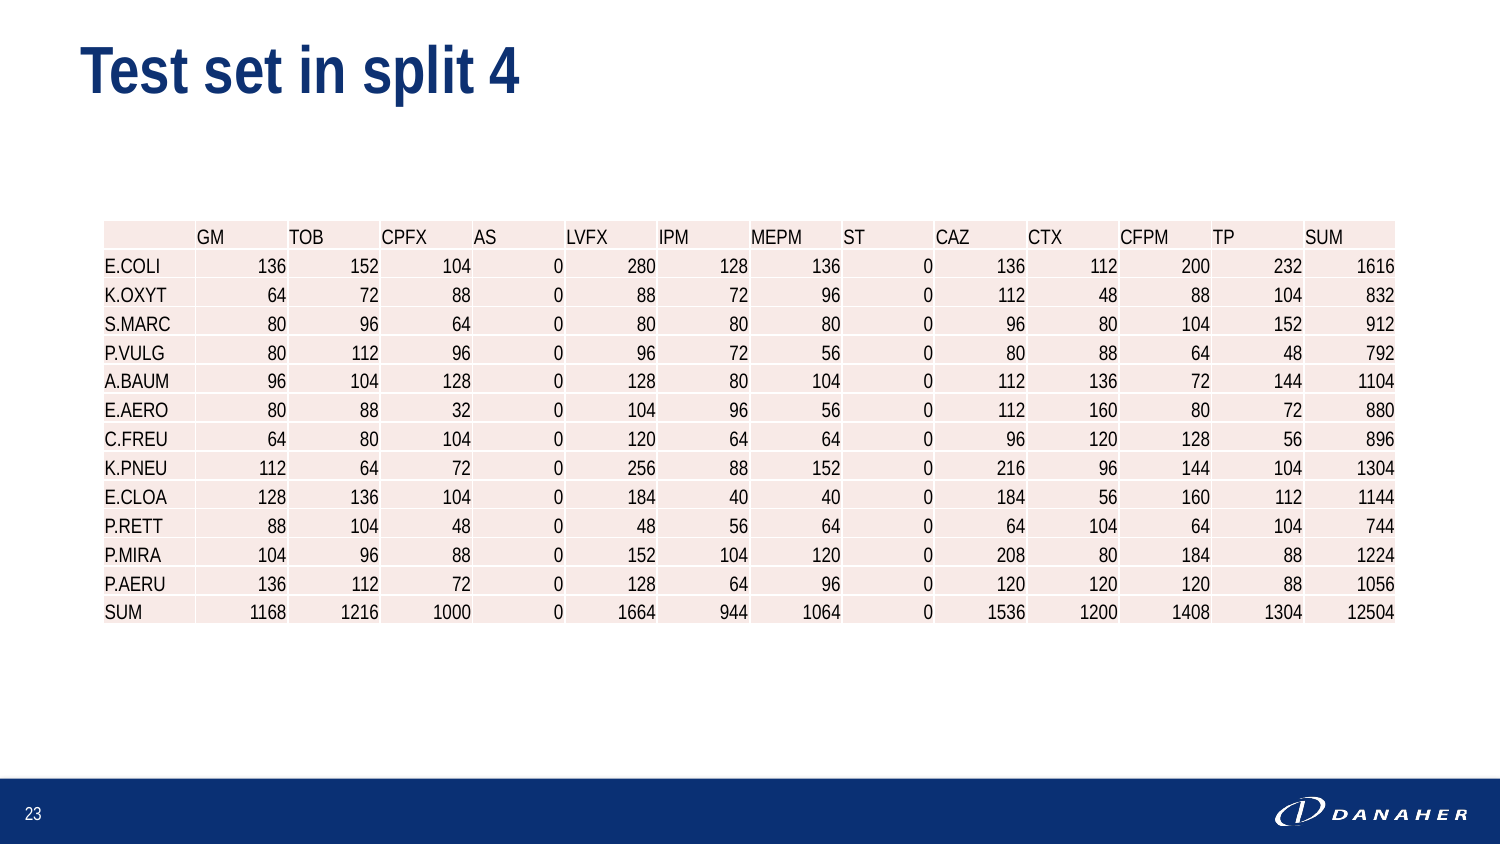

# Test set in split 4
|  | GM | TOB | CPFX | AS | LVFX | IPM | MEPM | ST | CAZ | CTX | CFPM | TP | SUM |
| --- | --- | --- | --- | --- | --- | --- | --- | --- | --- | --- | --- | --- | --- |
| E.COLI | 136 | 152 | 104 | 0 | 280 | 128 | 136 | 0 | 136 | 112 | 200 | 232 | 1616 |
| K.OXYT | 64 | 72 | 88 | 0 | 88 | 72 | 96 | 0 | 112 | 48 | 88 | 104 | 832 |
| S.MARC | 80 | 96 | 64 | 0 | 80 | 80 | 80 | 0 | 96 | 80 | 104 | 152 | 912 |
| P.VULG | 80 | 112 | 96 | 0 | 96 | 72 | 56 | 0 | 80 | 88 | 64 | 48 | 792 |
| A.BAUM | 96 | 104 | 128 | 0 | 128 | 80 | 104 | 0 | 112 | 136 | 72 | 144 | 1104 |
| E.AERO | 80 | 88 | 32 | 0 | 104 | 96 | 56 | 0 | 112 | 160 | 80 | 72 | 880 |
| C.FREU | 64 | 80 | 104 | 0 | 120 | 64 | 64 | 0 | 96 | 120 | 128 | 56 | 896 |
| K.PNEU | 112 | 64 | 72 | 0 | 256 | 88 | 152 | 0 | 216 | 96 | 144 | 104 | 1304 |
| E.CLOA | 128 | 136 | 104 | 0 | 184 | 40 | 40 | 0 | 184 | 56 | 160 | 112 | 1144 |
| P.RETT | 88 | 104 | 48 | 0 | 48 | 56 | 64 | 0 | 64 | 104 | 64 | 104 | 744 |
| P.MIRA | 104 | 96 | 88 | 0 | 152 | 104 | 120 | 0 | 208 | 80 | 184 | 88 | 1224 |
| P.AERU | 136 | 112 | 72 | 0 | 128 | 64 | 96 | 0 | 120 | 120 | 120 | 88 | 1056 |
| SUM | 1168 | 1216 | 1000 | 0 | 1664 | 944 | 1064 | 0 | 1536 | 1200 | 1408 | 1304 | 12504 |
23